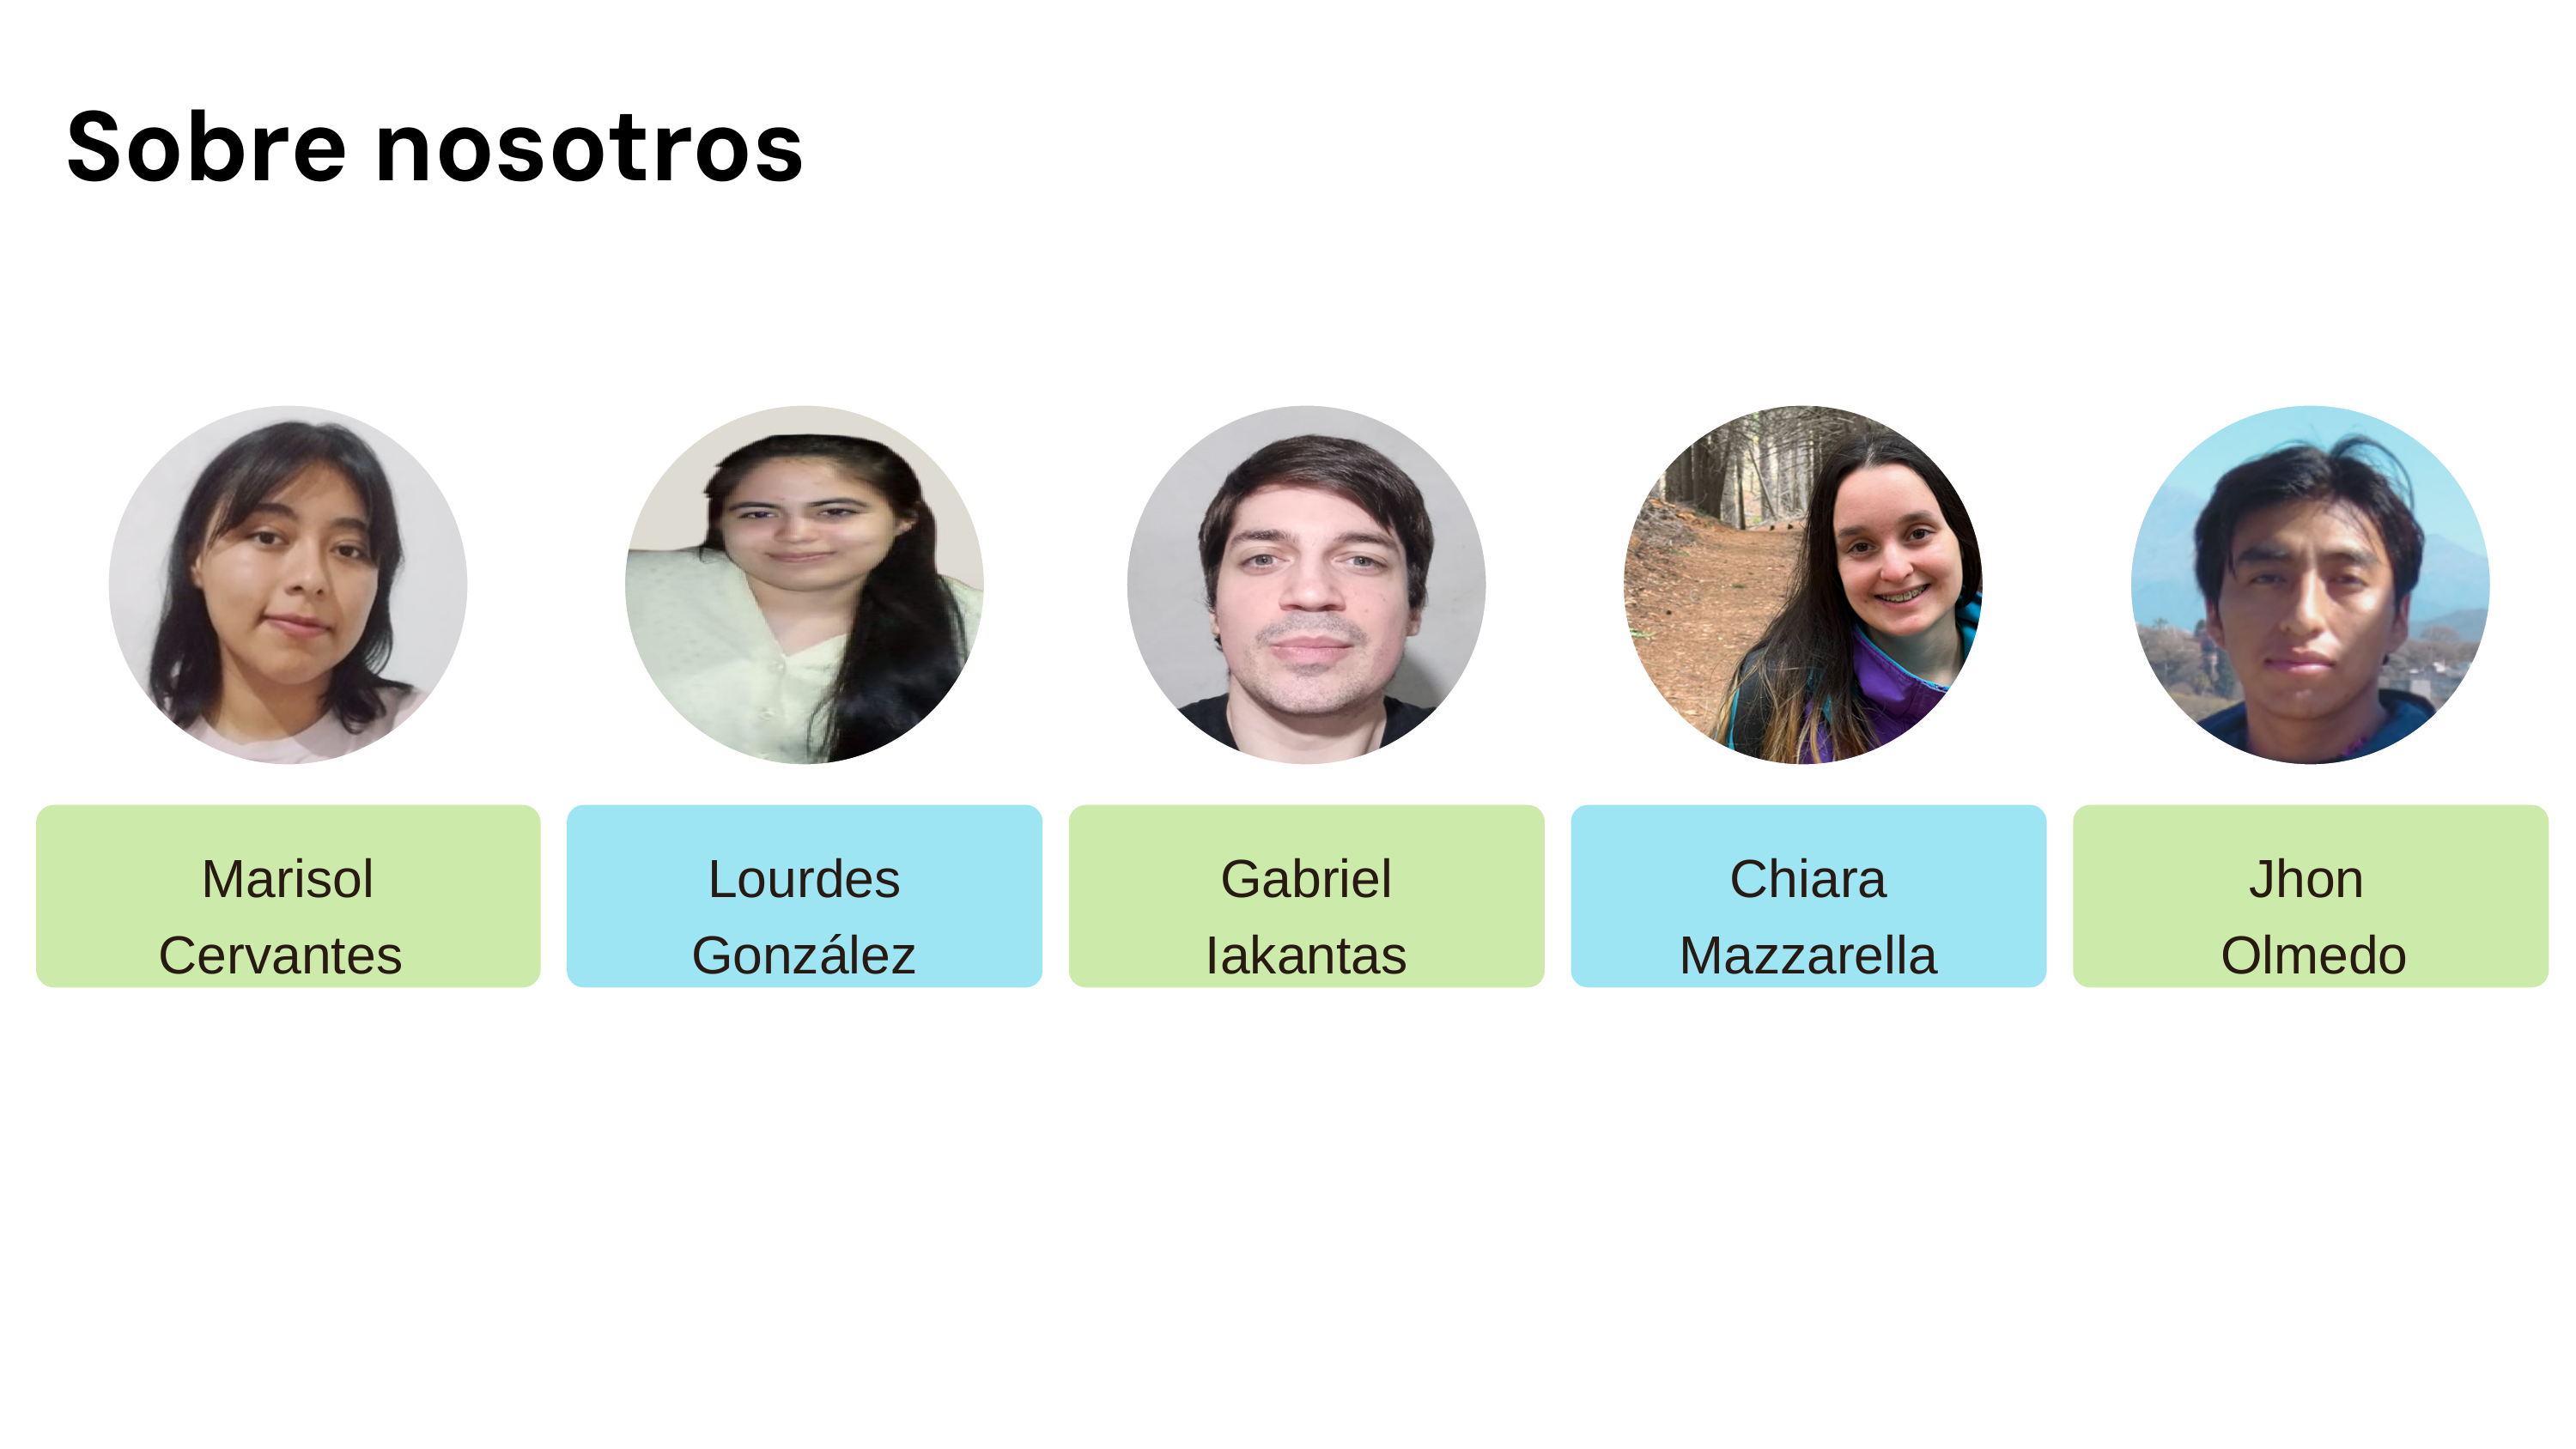

Sobre nosotros

Chiara Mazzarella

Gabriel Iakantas

Marisol
Cervantes

Lourdes
González

Jhon
 Olmedo